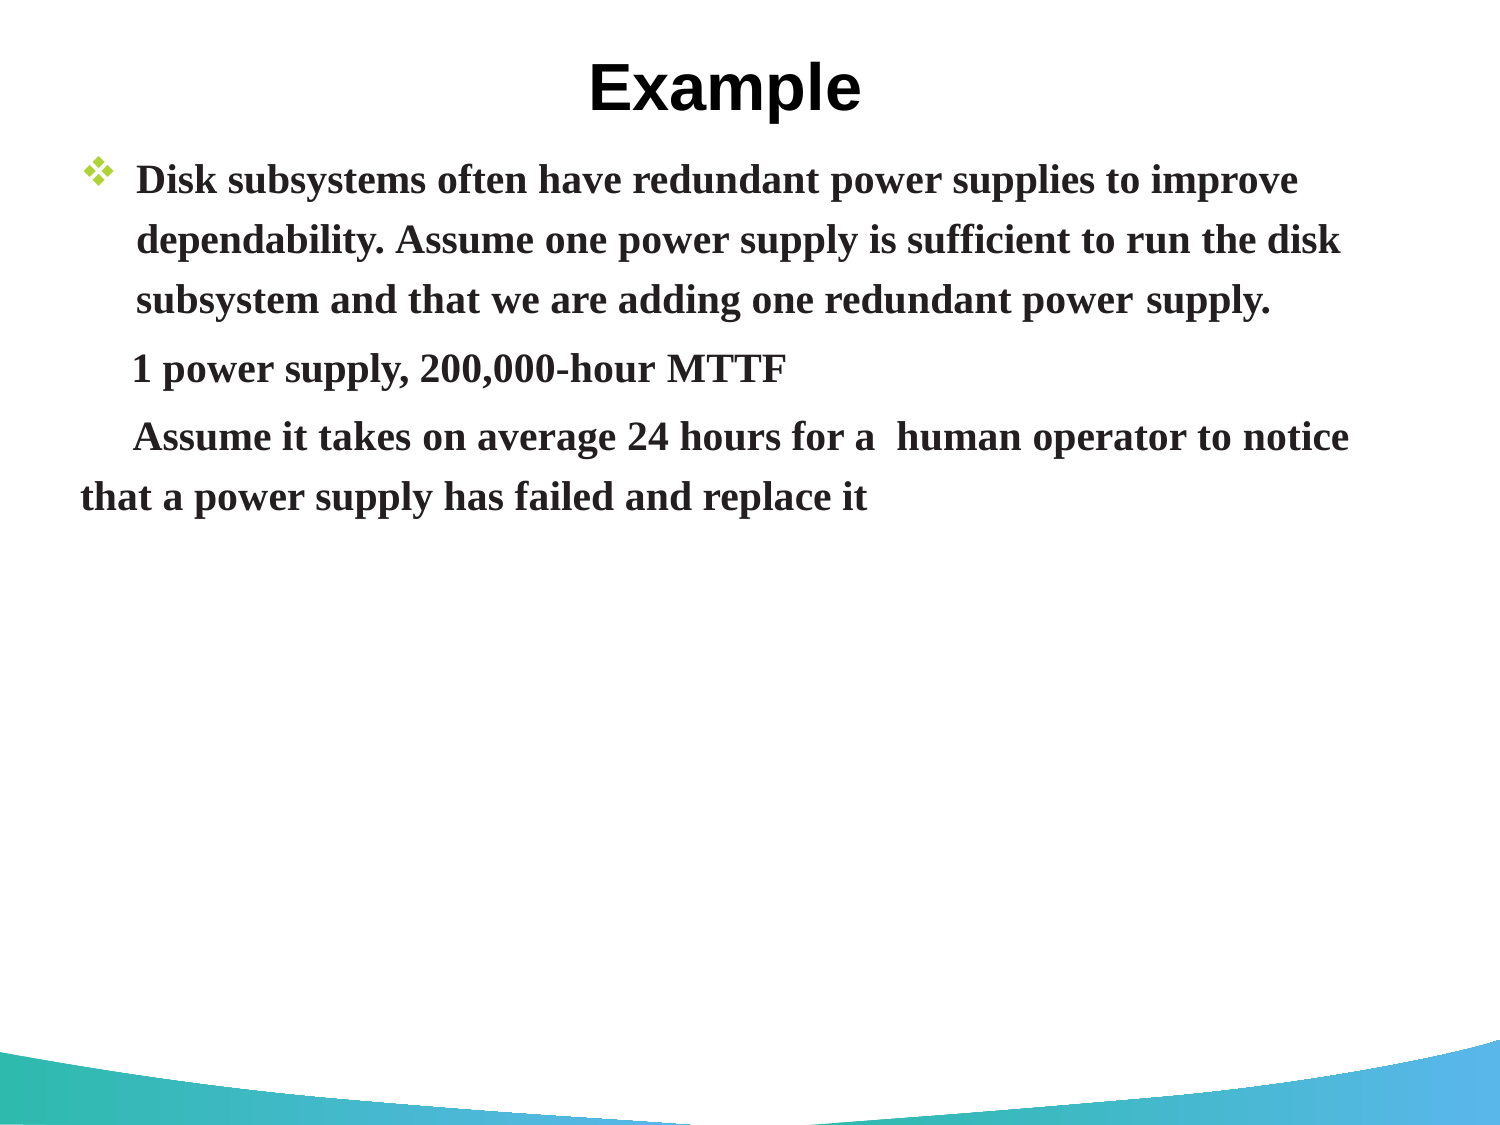

# Example
Disk subsystems often have redundant power supplies to improve dependability. Assume one power supply is sufficient to run the disk  subsystem and that we are adding one redundant power supply.
     1 power supply, 200,000-hour MTTF
     Assume it takes on average 24 hours for a  human operator to notice that a power supply has failed and replace it